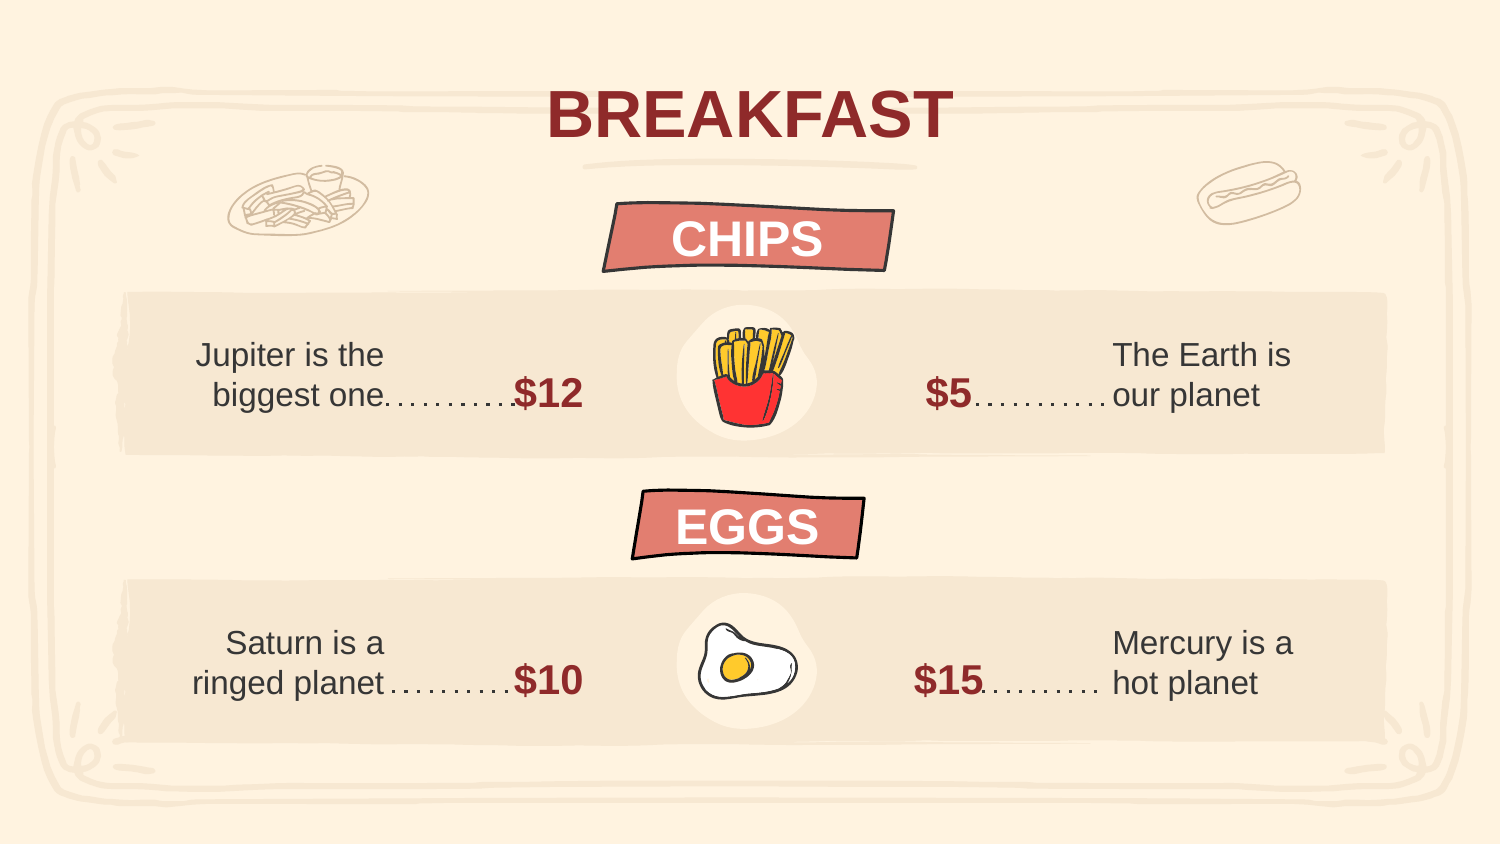

# BREAKFAST

CHIPS

Jupiter is the biggest one
The Earth is our planet
$12
$5

EGGS

Saturn is a ringed planet
Mercury is a hot planet
$10
$15